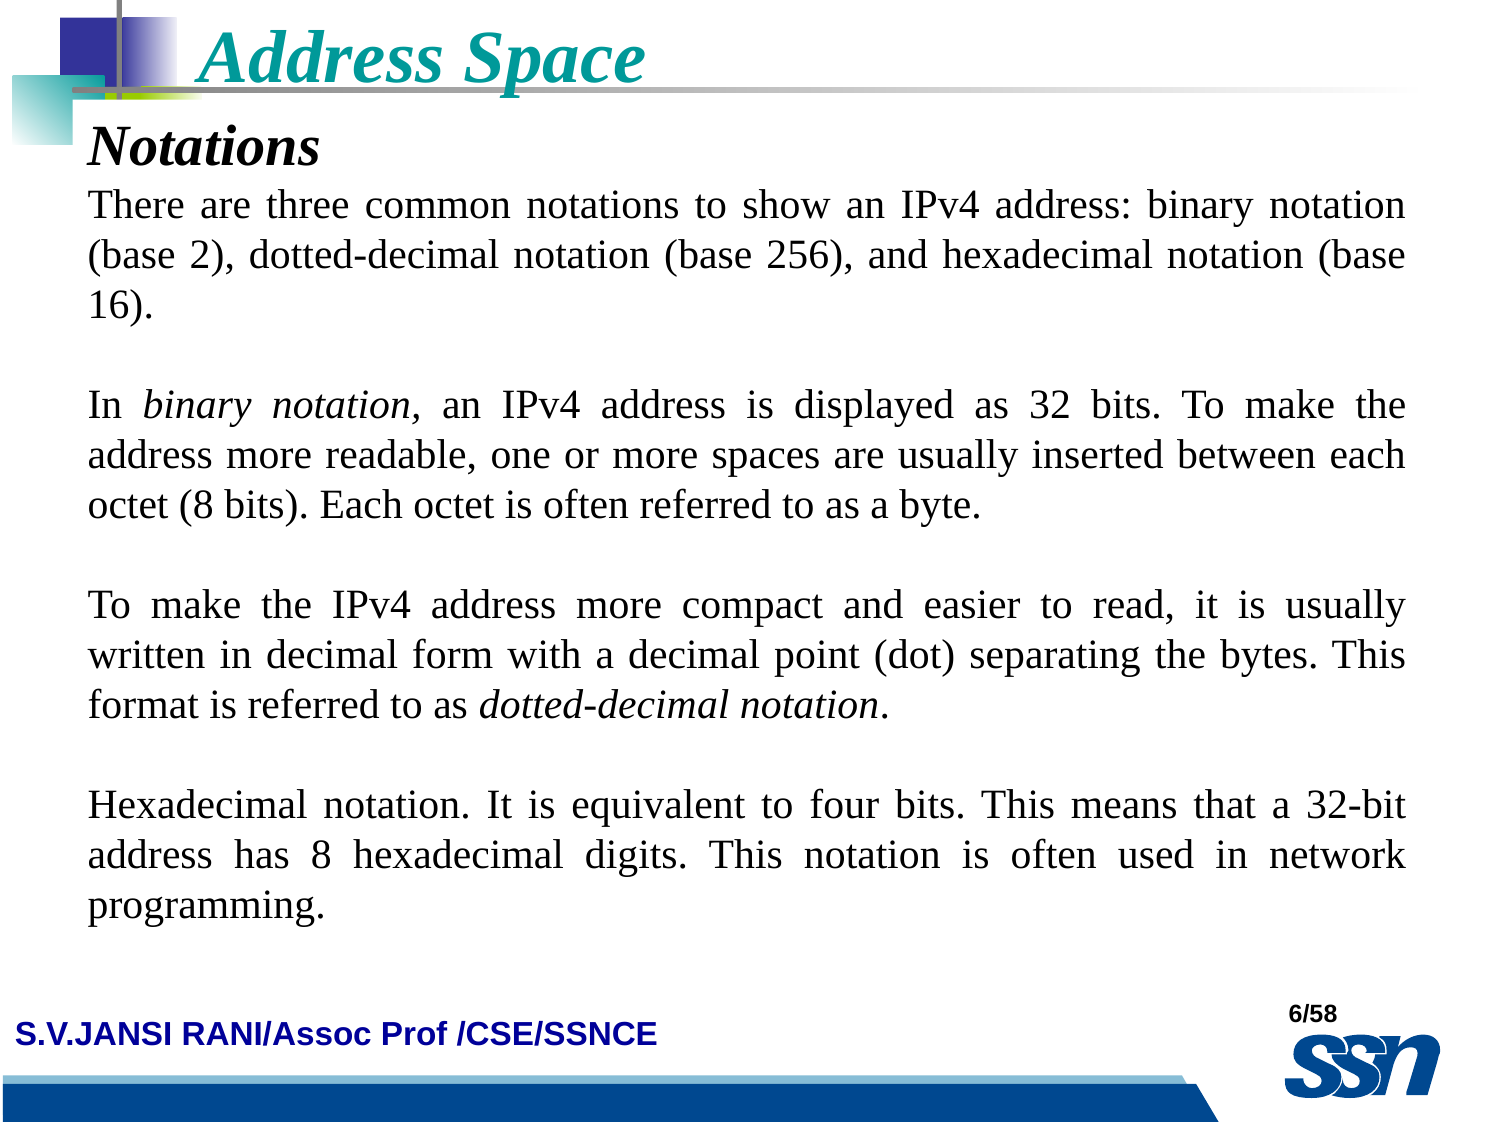

Address Space

Notations
There are three common notations to show an IPv4 address: binary notation (base 2), dotted-decimal notation (base 256), and hexadecimal notation (base 16).

In binary notation, an IPv4 address is displayed as 32 bits. To make the address more readable, one or more spaces are usually inserted between each octet (8 bits). Each octet is often referred to as a byte.

To make the IPv4 address more compact and easier to read, it is usually written in decimal form with a decimal point (dot) separating the bytes. This format is referred to as dotted-decimal notation.

Hexadecimal notation. It is equivalent to four bits. This means that a 32-bit address has 8 hexadecimal digits. This notation is often used in network programming.